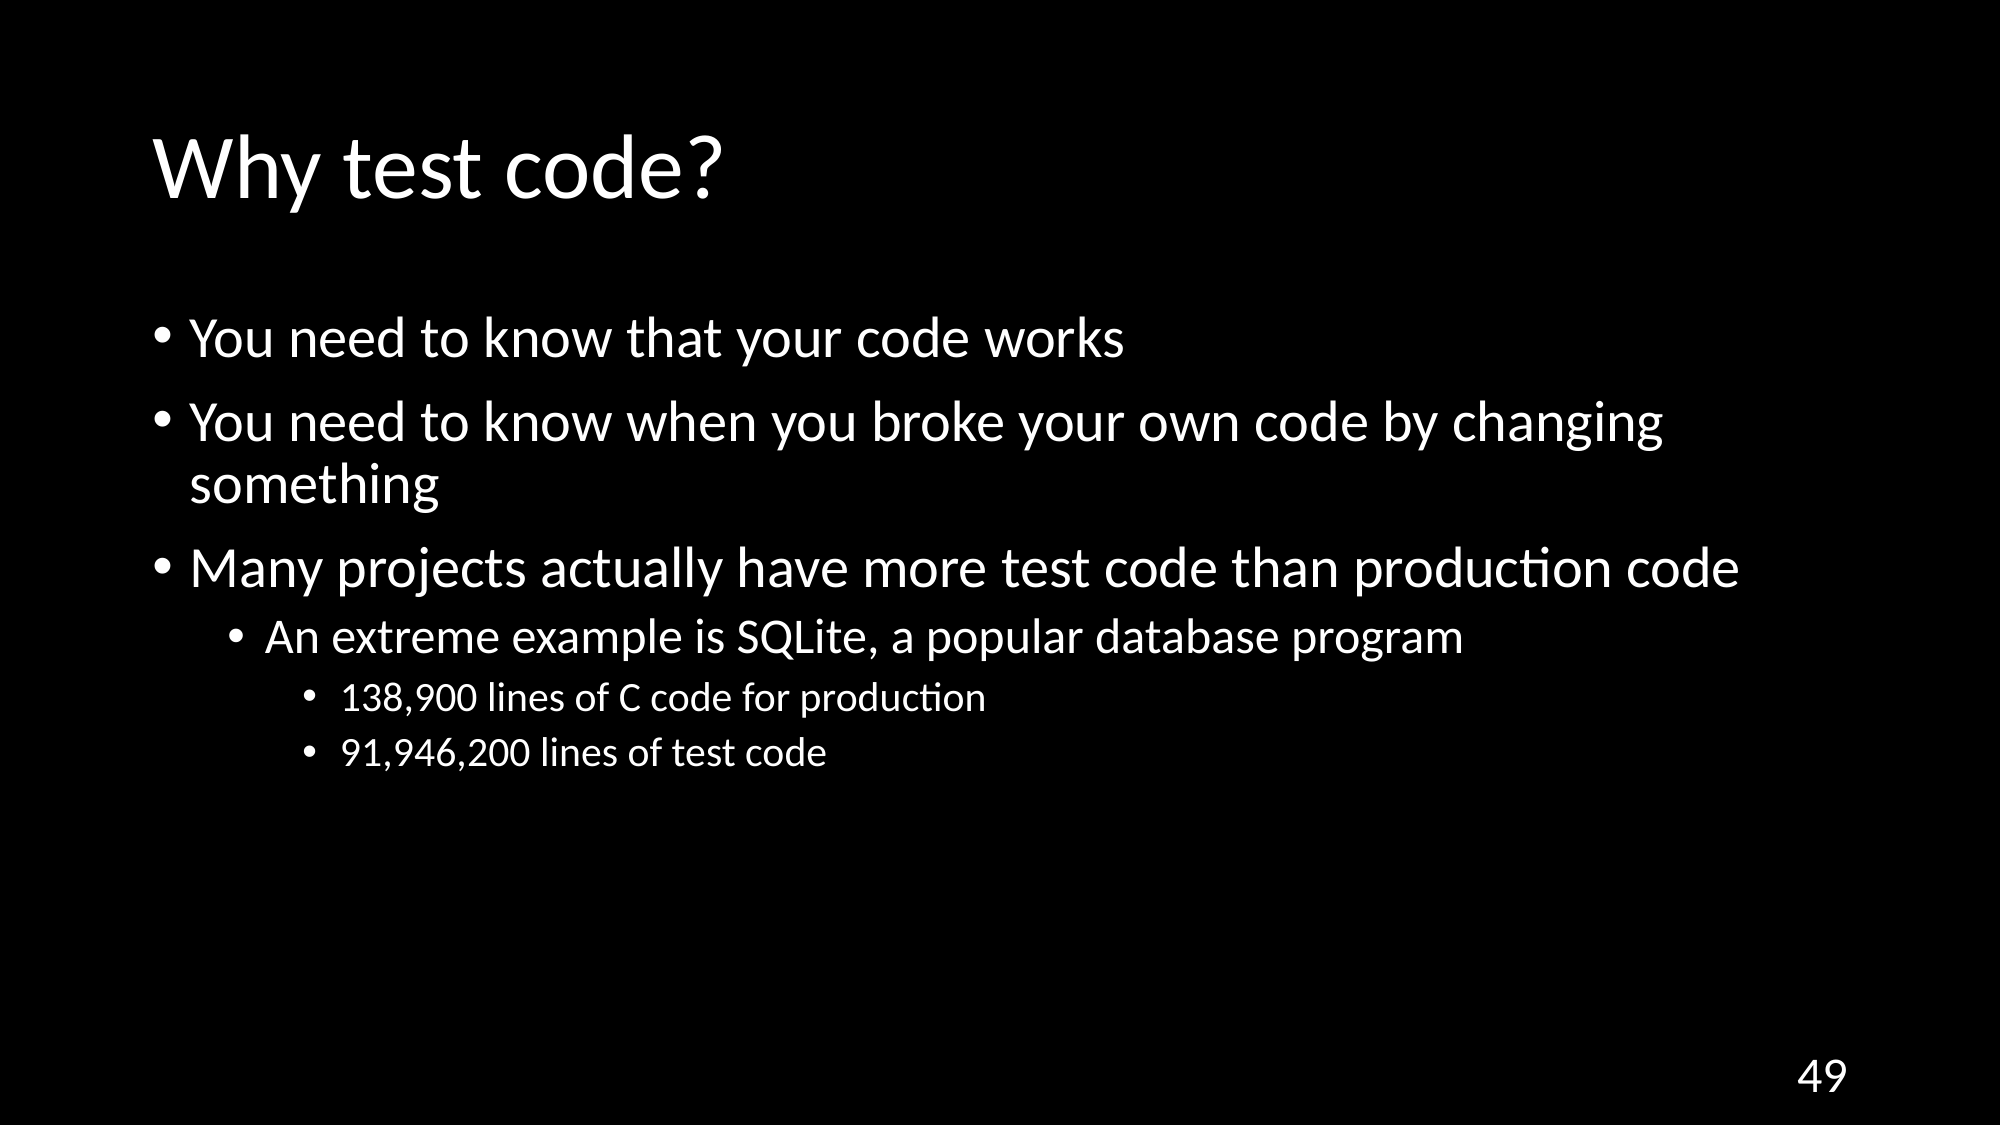

# Why test code?
You need to know that your code works
You need to know when you broke your own code by changing something
Many projects actually have more test code than production code
An extreme example is SQLite, a popular database program
138,900 lines of C code for production
91,946,200 lines of test code
49